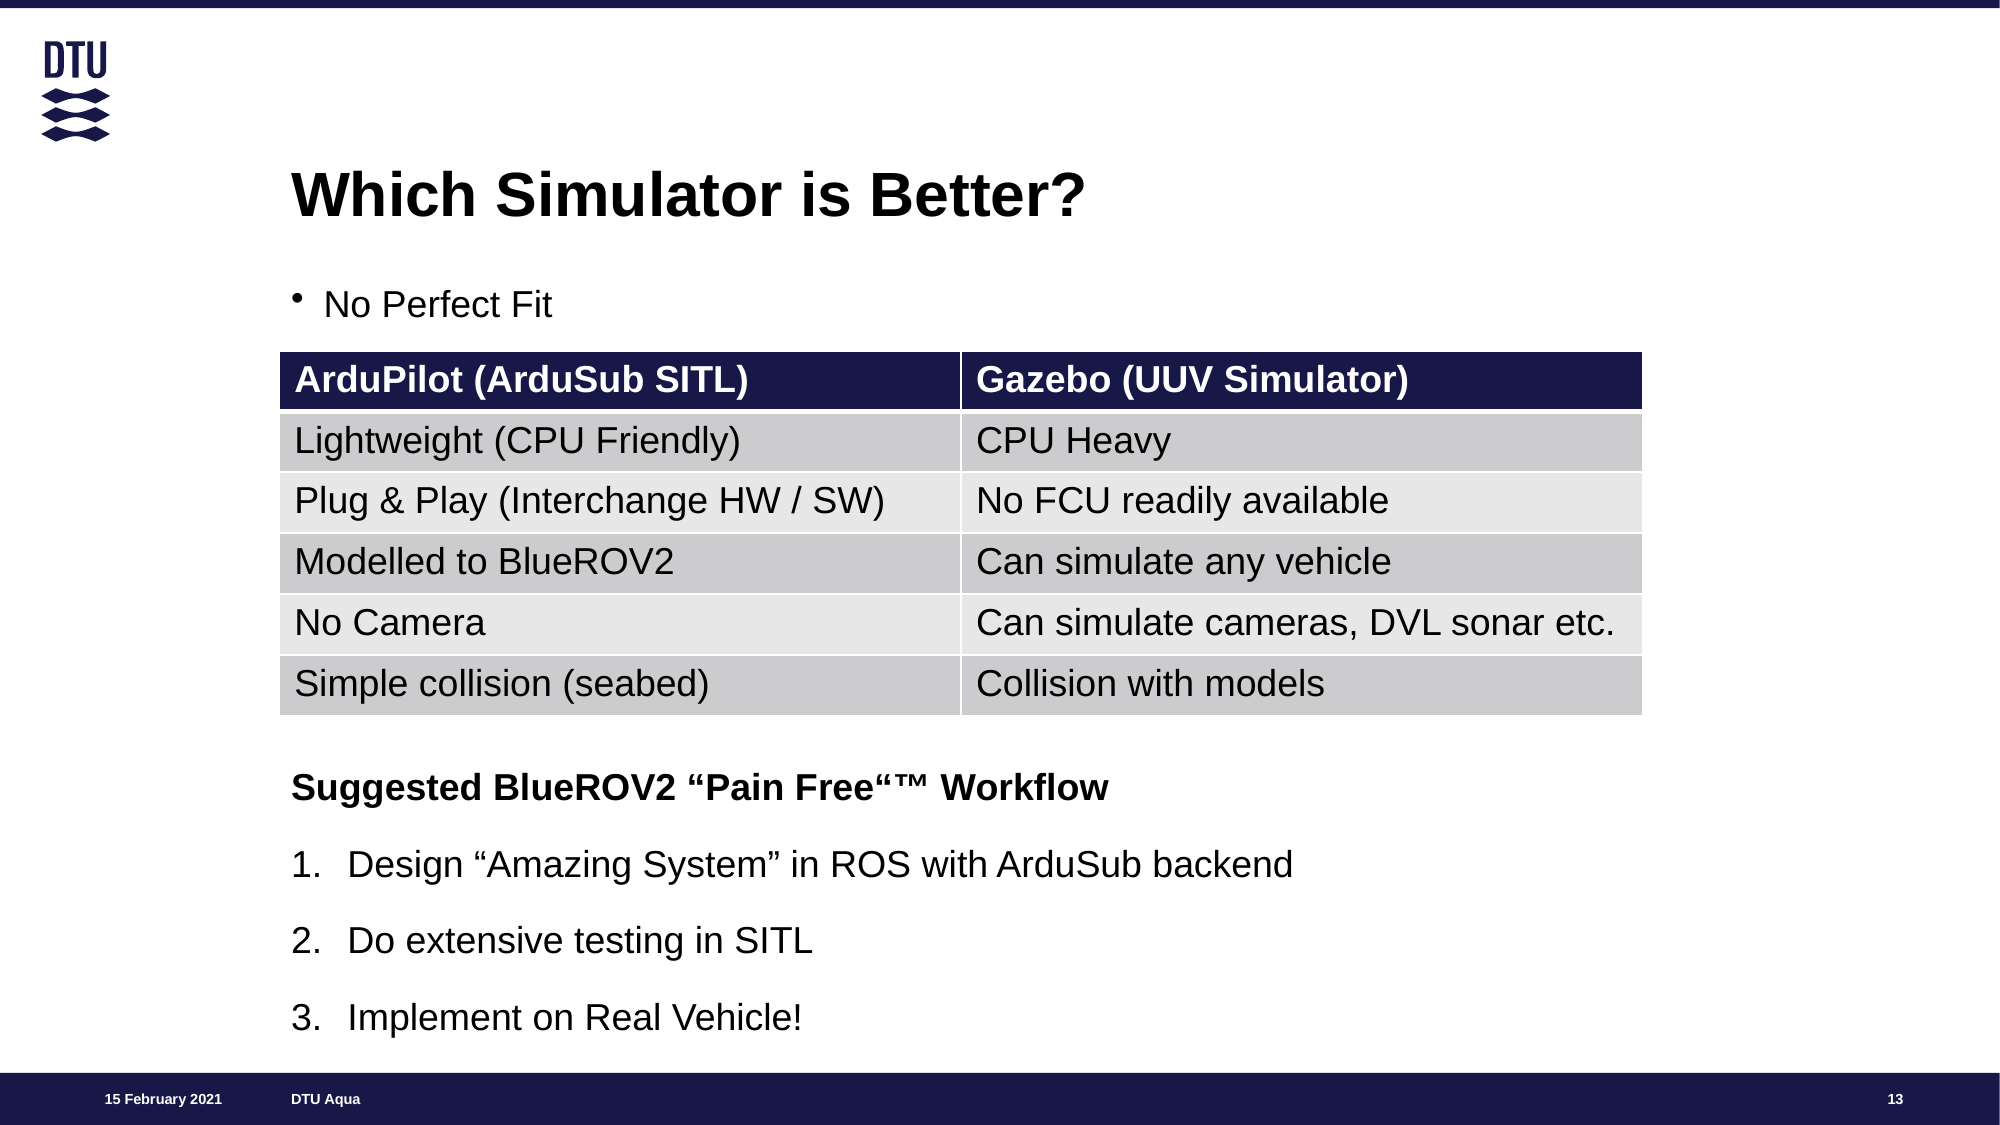

# Which Simulator is Better?
No Perfect Fit
| ArduPilot (ArduSub SITL) | Gazebo (UUV Simulator) |
| --- | --- |
| Lightweight (CPU Friendly) | CPU Heavy |
| Plug & Play (Interchange HW / SW) | No FCU readily available |
| Modelled to BlueROV2 | Can simulate any vehicle |
| No Camera | Can simulate cameras, DVL sonar etc. |
| Simple collision (seabed) | Collision with models |
Suggested BlueROV2 “Pain Free“™ Workflow
Design “Amazing System” in ROS with ArduSub backend
Do extensive testing in SITL
Implement on Real Vehicle!
13